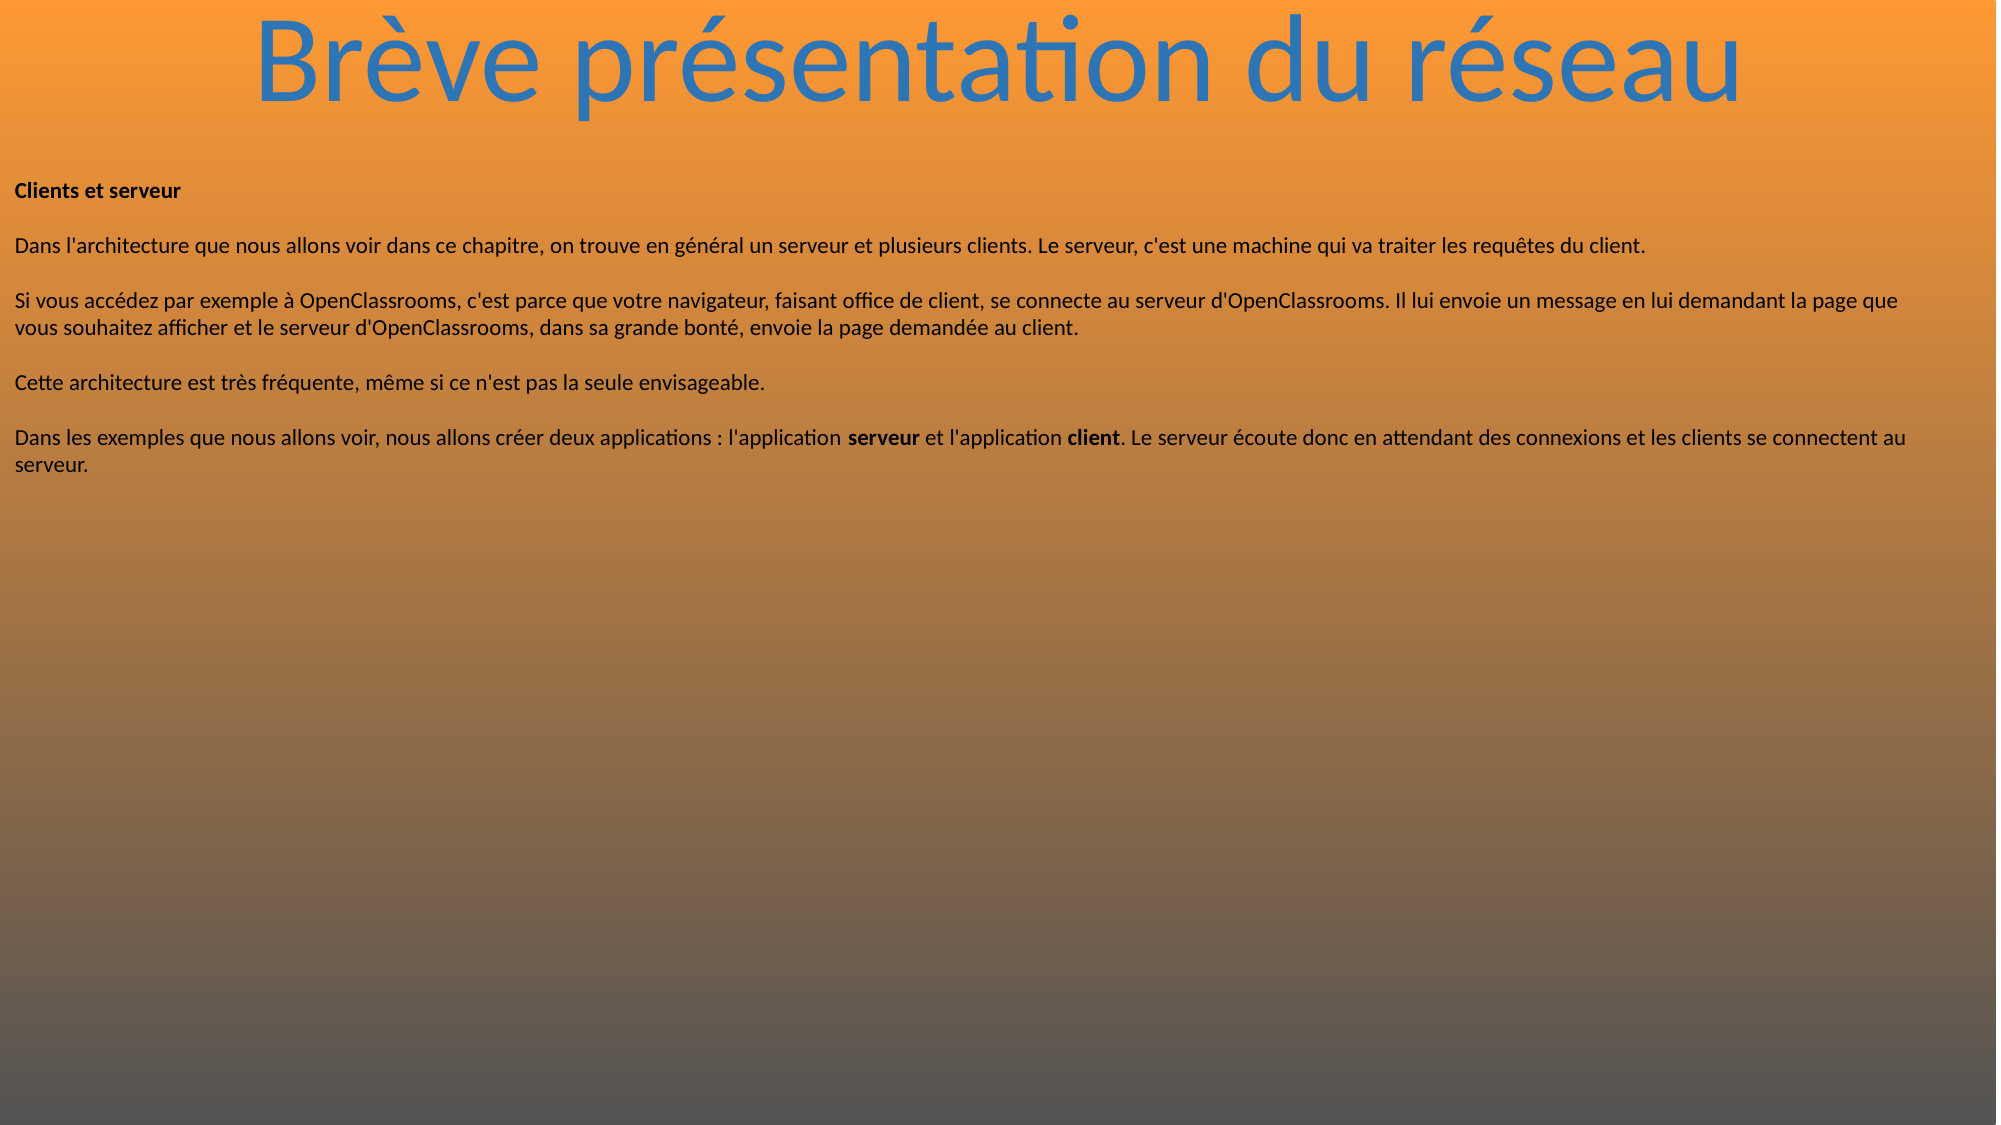

# Brève présentation du réseau

Clients et serveur

Dans l'architecture que nous allons voir dans ce chapitre, on trouve en général un serveur et plusieurs clients. Le serveur, c'est une machine qui va traiter les requêtes du client.

Si vous accédez par exemple à OpenClassrooms, c'est parce que votre navigateur, faisant office de client, se connecte au serveur d'OpenClassrooms. Il lui envoie un message en lui demandant la page que vous souhaitez afficher et le serveur d'OpenClassrooms, dans sa grande bonté, envoie la page demandée au client.

Cette architecture est très fréquente, même si ce n'est pas la seule envisageable.

Dans les exemples que nous allons voir, nous allons créer deux applications : l'application serveur et l'application client. Le serveur écoute donc en attendant des connexions et les clients se connectent au serveur.

545